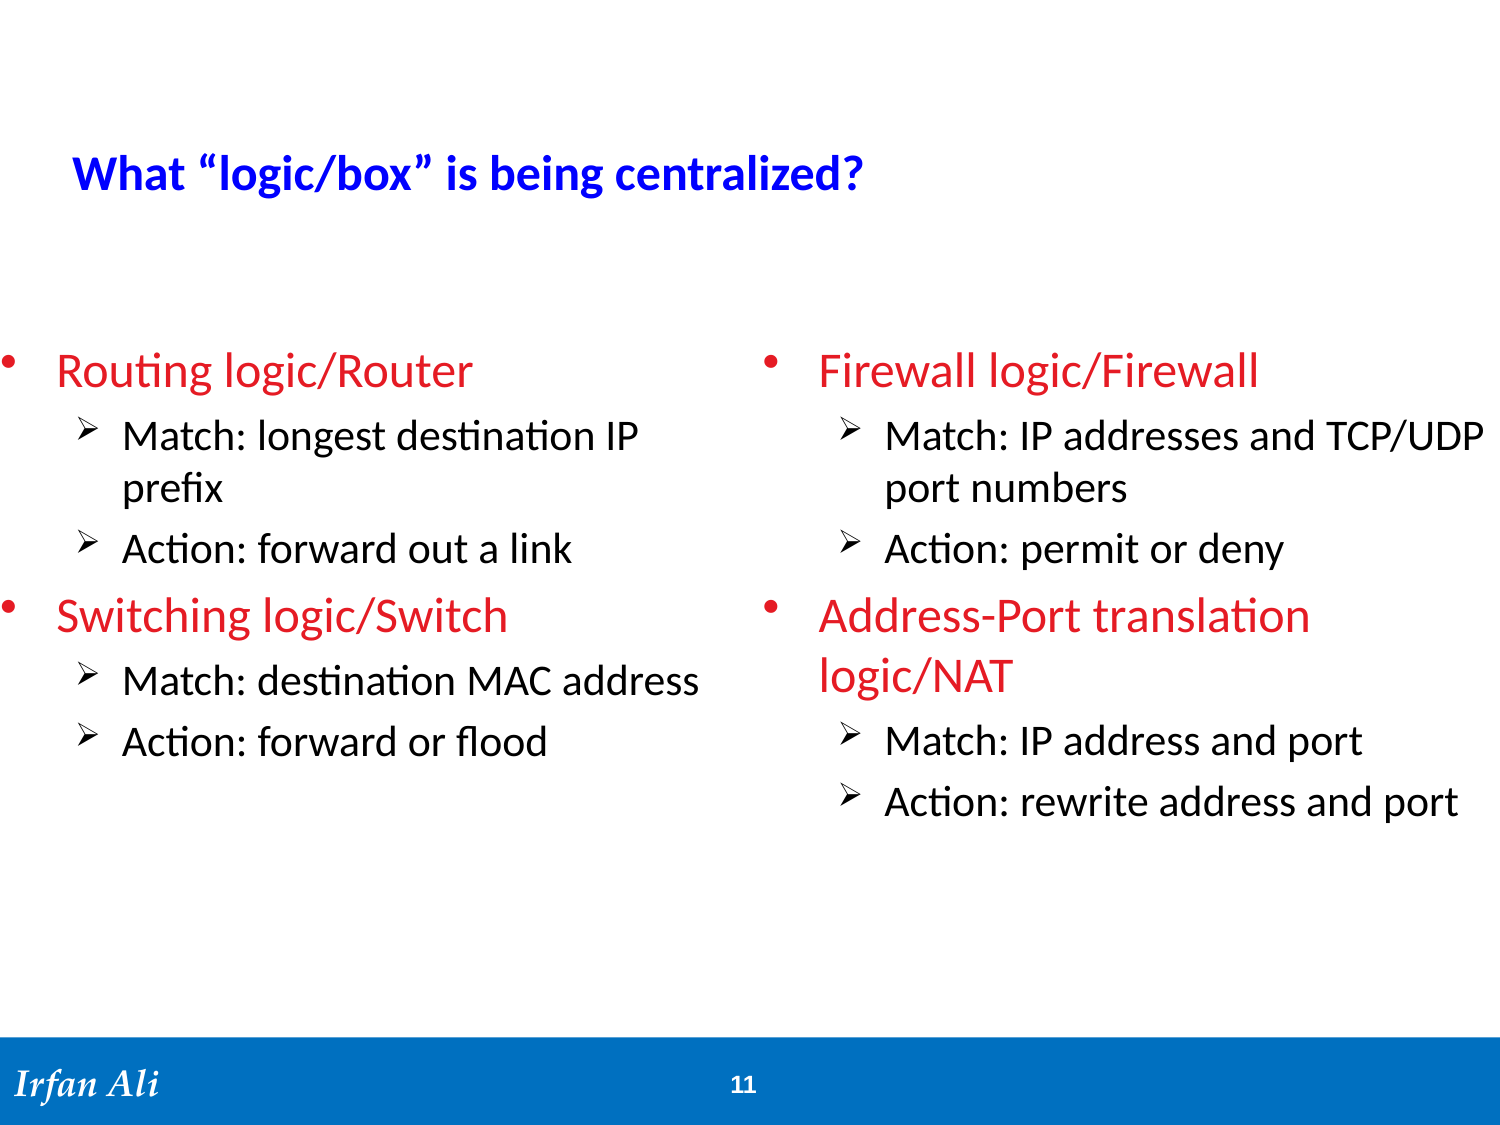

# What “logic/box” is being centralized?
Routing logic/Router
Match: longest destination IP prefix
Action: forward out a link
Switching logic/Switch
Match: destination MAC address
Action: forward or flood
Firewall logic/Firewall
Match: IP addresses and TCP/UDP port numbers
Action: permit or deny
Address-Port translation logic/NAT
Match: IP address and port
Action: rewrite address and port